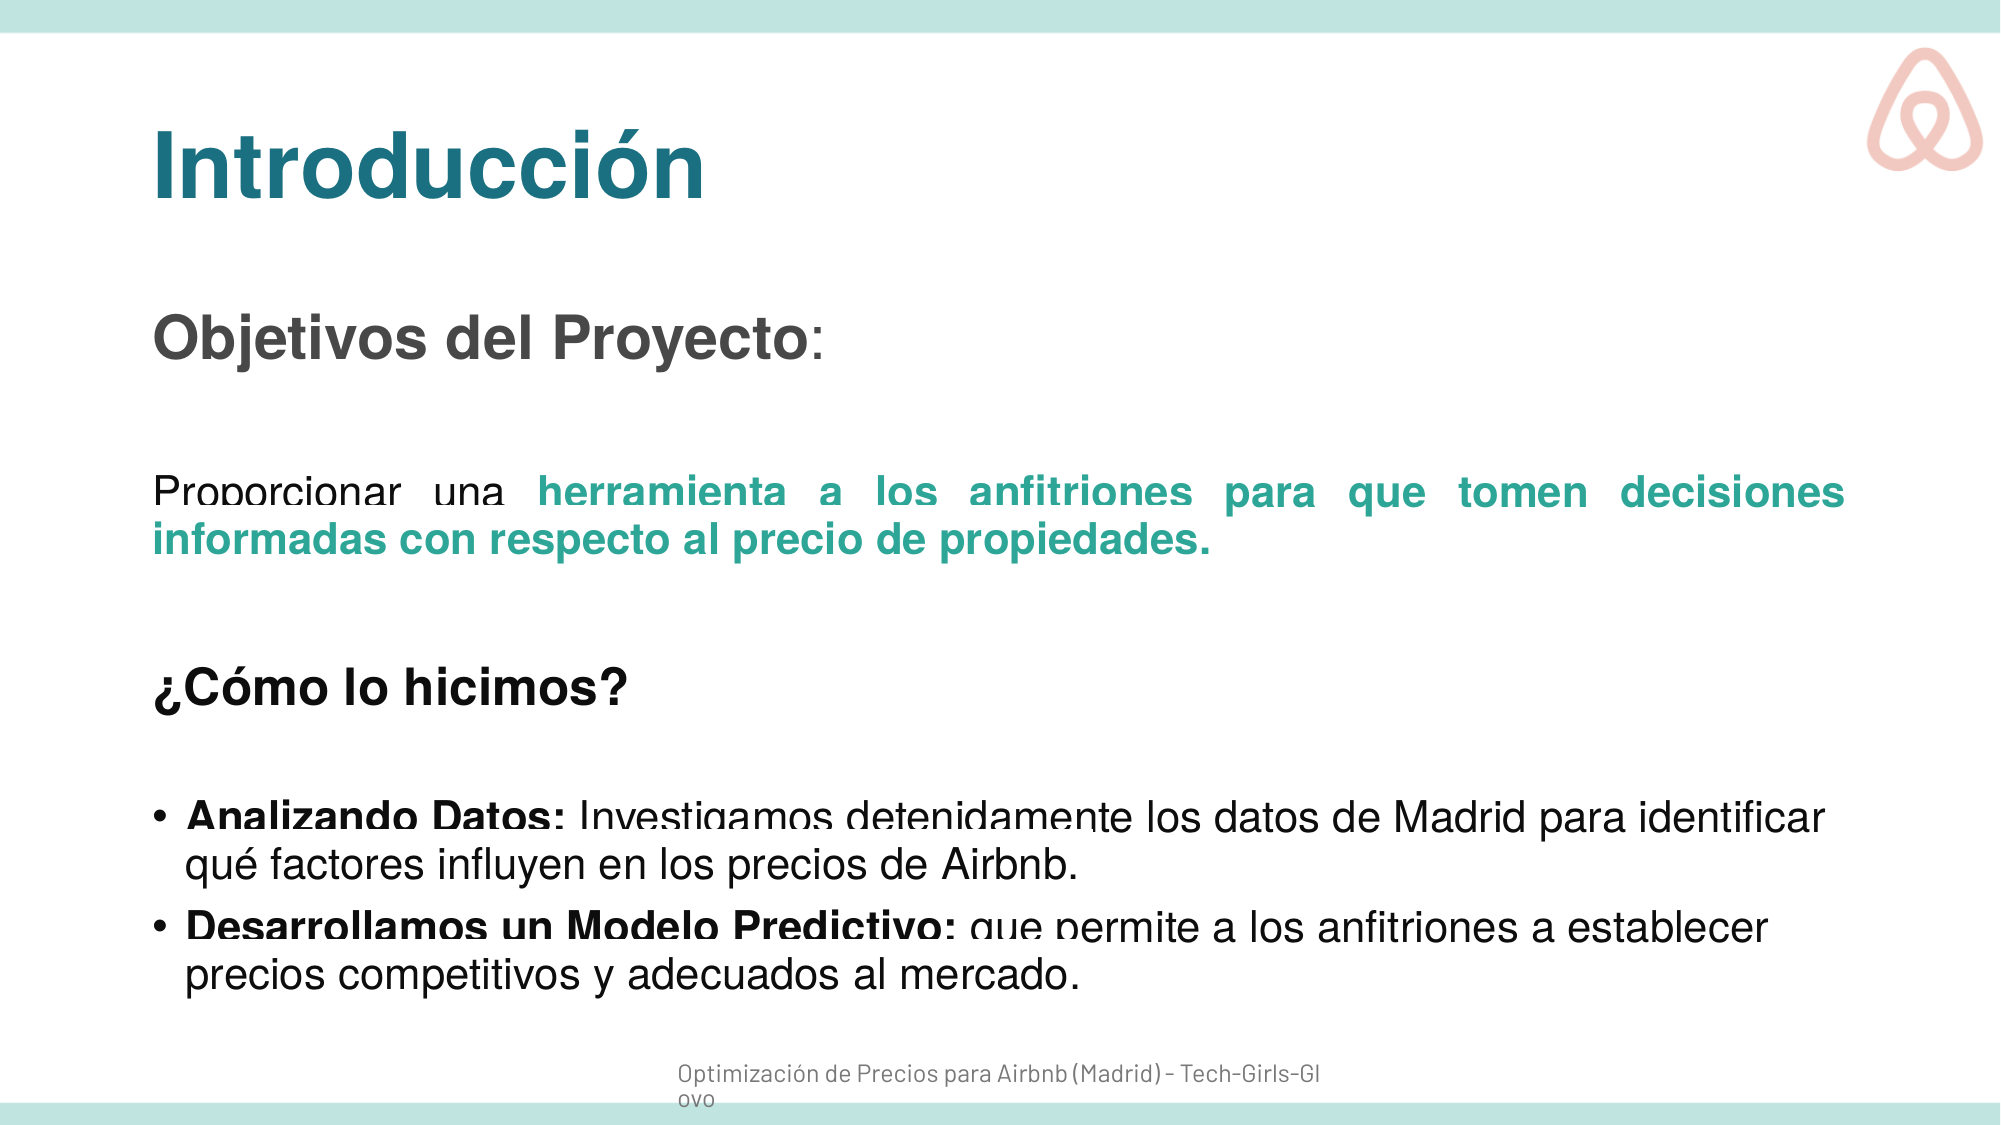

# Introducción
Objetivos del Proyecto:

Proporcionar una herramienta a los anfitriones para que tomen decisiones informadas con respecto al precio de propiedades.

¿Cómo lo hicimos?

Analizando Datos: Investigamos detenidamente los datos de Madrid para identificar qué factores influyen en los precios de Airbnb.
Desarrollamos un Modelo Predictivo: que permite a los anfitriones a establecer precios competitivos y adecuados al mercado.
Optimización de Precios para Airbnb (Madrid) - Tech-Girls-Glovo